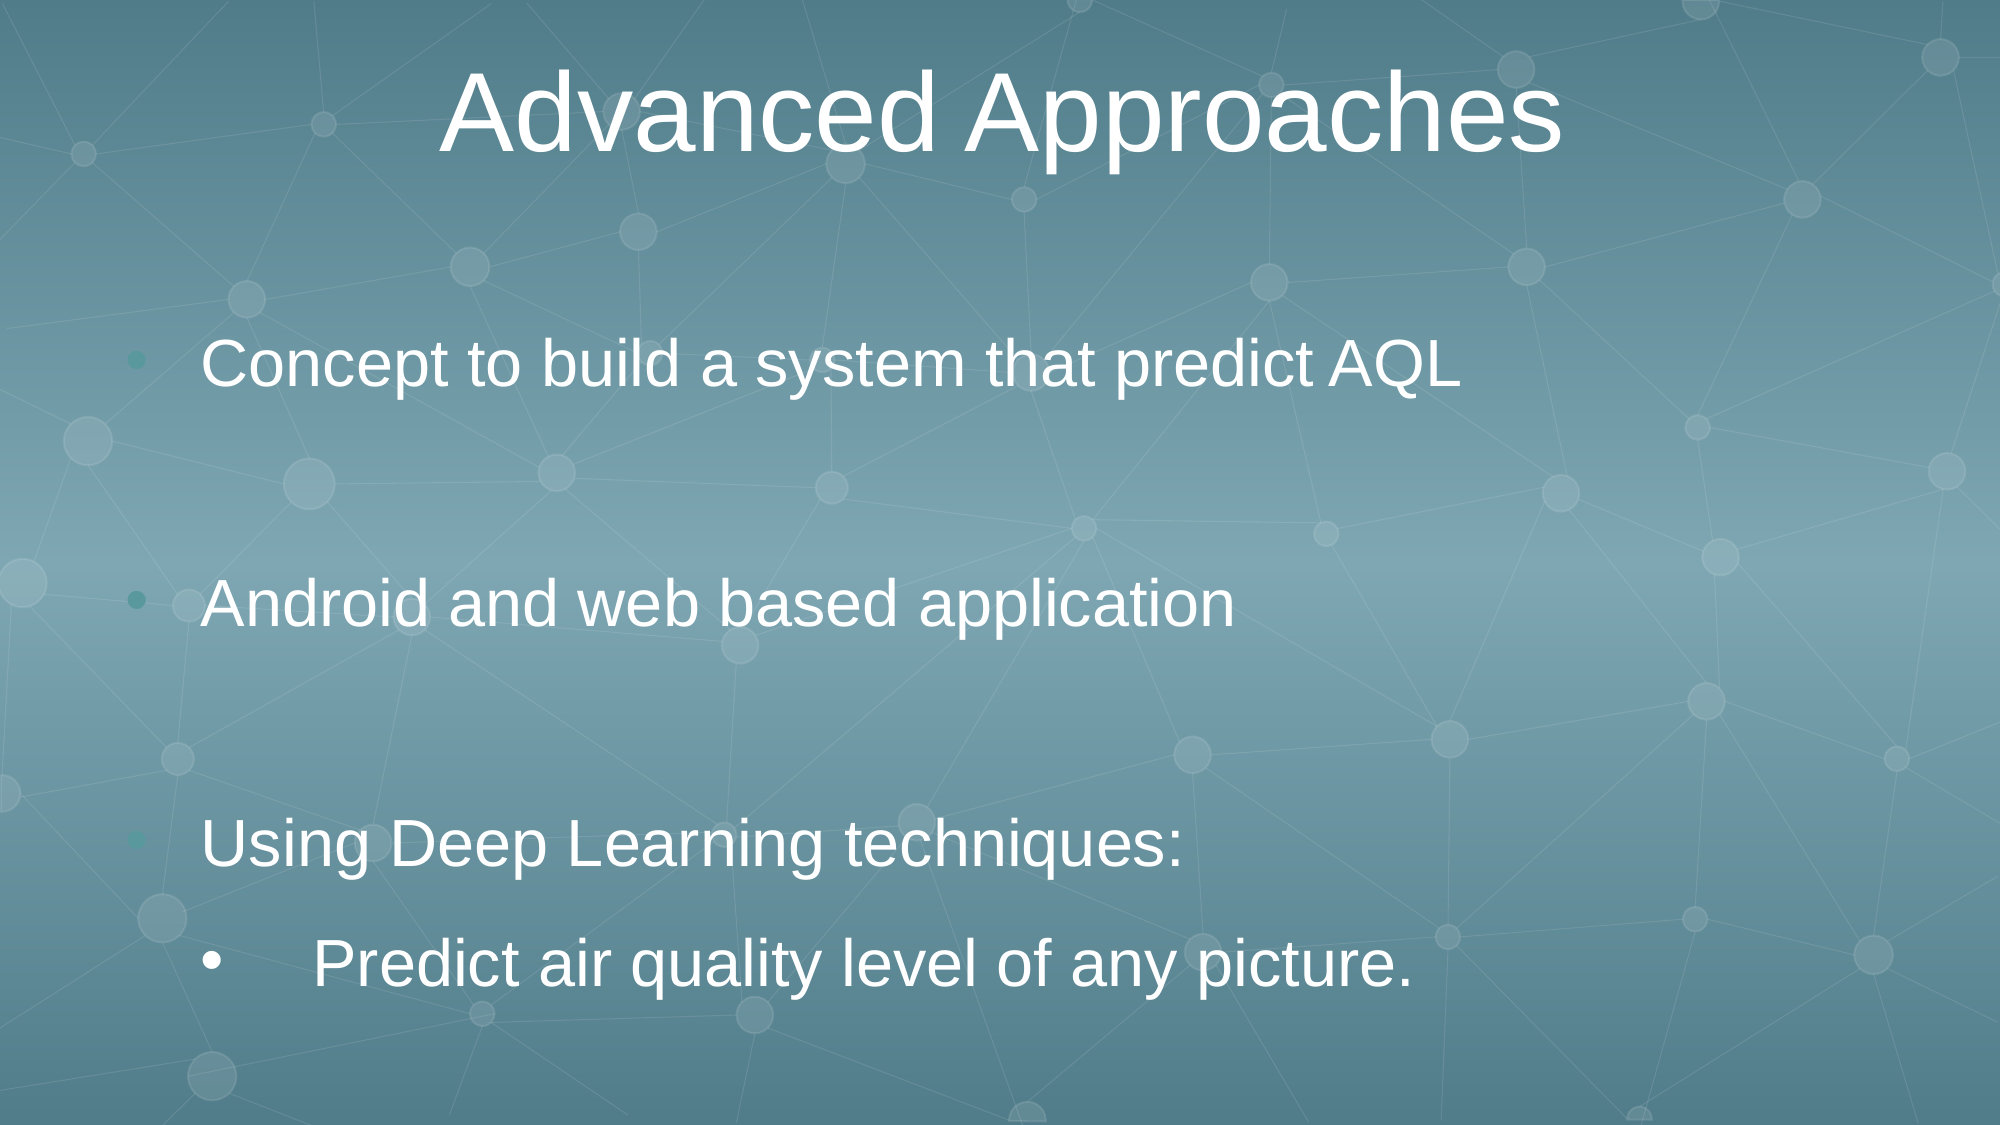

Advanced Approaches
Concept to build a system that predict AQL

Android and web based application

Using Deep Learning techniques:
  Predict air quality level of any picture.